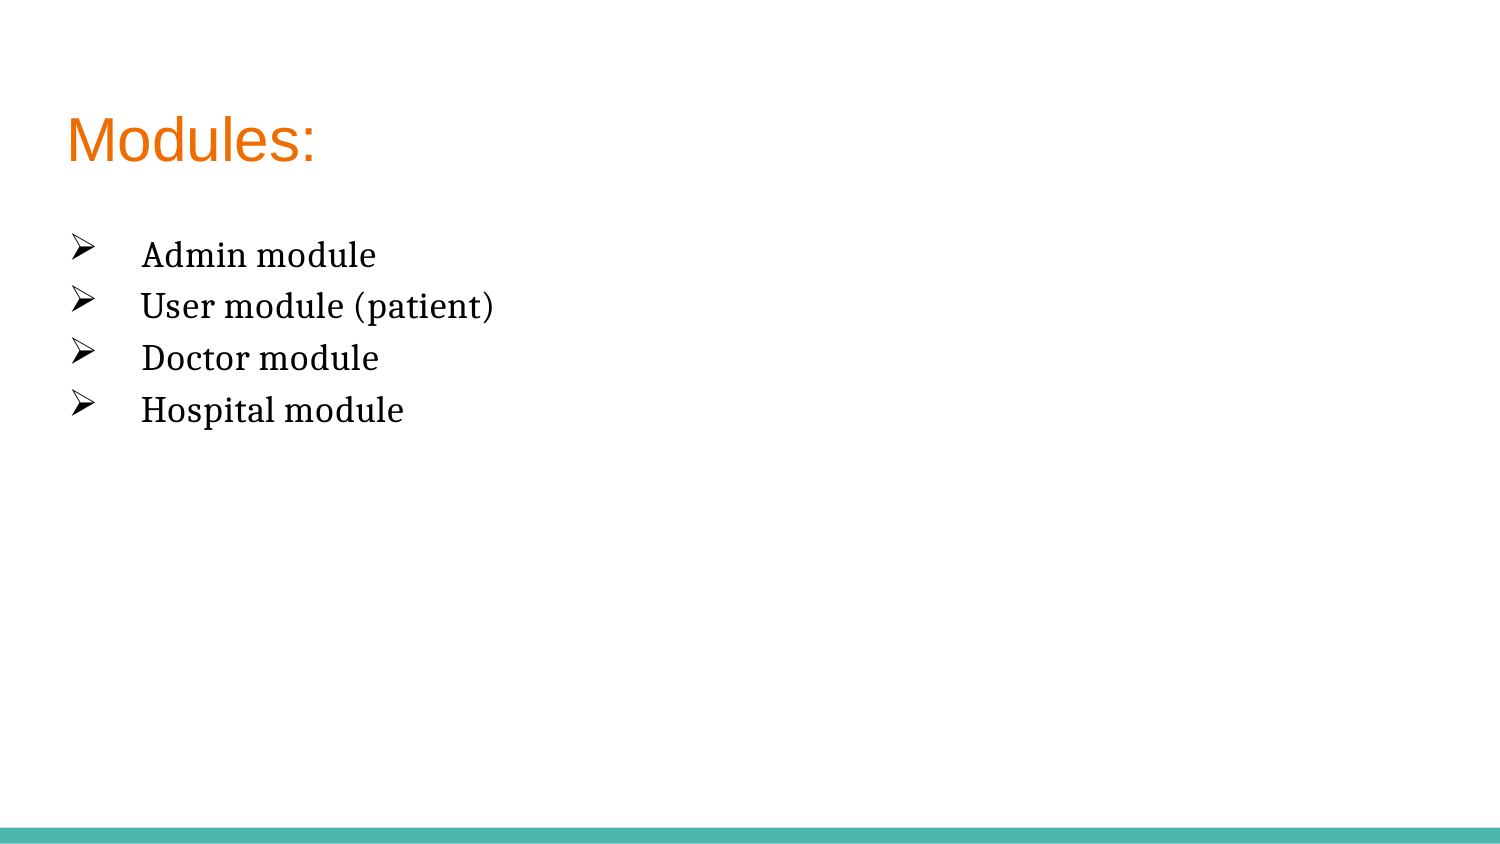

# Modules:

Admin module
User module (patient)
Doctor module
Hospital module